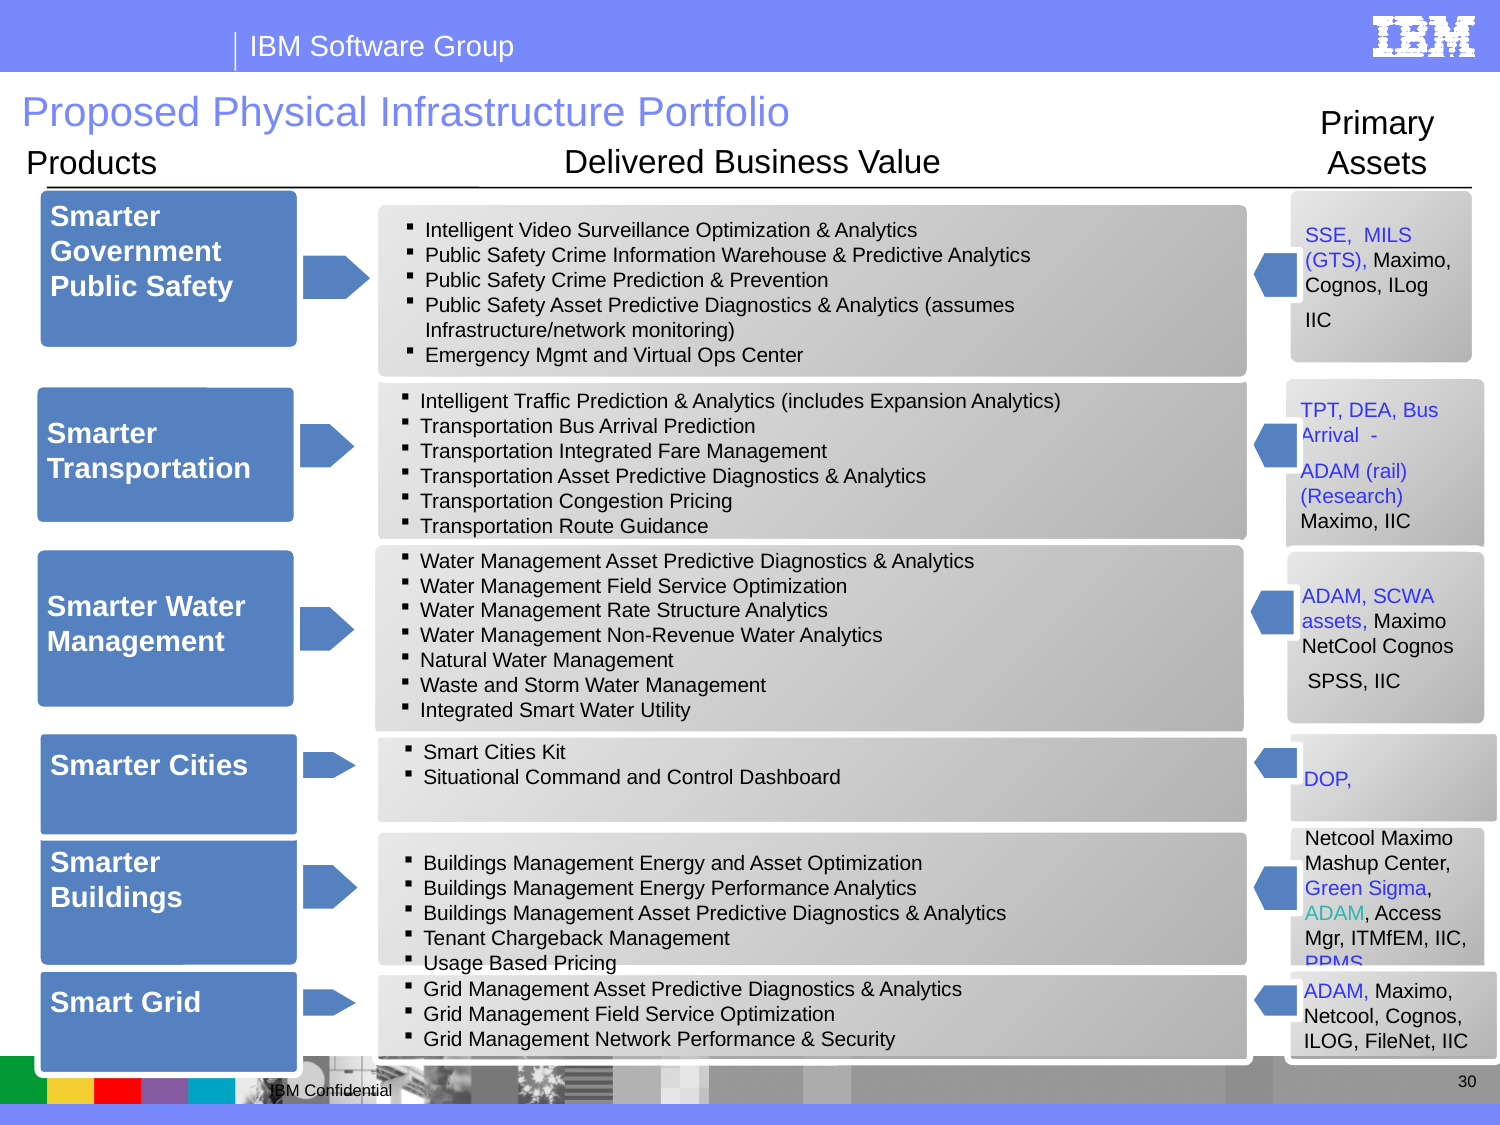

Proposed Physical Infrastructure Portfolio
Primary
Assets

Delivered Business Value
Products

SSE,  MILS (GTS), Maximo, Cognos, ILog
IIC
Smarter Government Public Safety

Intelligent Video Surveillance Optimization & Analytics
Public Safety Crime Information Warehouse & Predictive Analytics
Public Safety Crime Prediction & Prevention
Public Safety Asset Predictive Diagnostics & Analytics (assumes Infrastructure/network monitoring)
Emergency Mgmt and Virtual Ops Center

TPT, DEA, Bus Arrival  -
ADAM (rail) (Research) Maximo, IIC
Intelligent Traffic Prediction & Analytics (includes Expansion Analytics)
Transportation Bus Arrival Prediction
Transportation Integrated Fare Management
Transportation Asset Predictive Diagnostics & Analytics
Transportation Congestion Pricing
Transportation Route Guidance

Smarter Transportation

Water Management Asset Predictive Diagnostics & Analytics
Water Management Field Service Optimization
Water Management Rate Structure Analytics
Water Management Non-Revenue Water Analytics
Natural Water Management
Waste and Storm Water Management
Integrated Smart Water Utility

ADAM, SCWA assets, Maximo NetCool Cognos
 SPSS, IIC

Smarter Water Management

DOP,

Smart Cities Kit
Situational Command and Control Dashboard

Smarter Cities

Netcool Maximo Mashup Center, Green Sigma, ADAM, Access Mgr, ITMfEM, IIC, PPMS

Buildings Management Energy and Asset Optimization
Buildings Management Energy Performance Analytics
Buildings Management Asset Predictive Diagnostics & Analytics
Tenant Chargeback Management
Usage Based Pricing
Smarter Buildings

ADAM, Maximo, Netcool, Cognos, ILOG, FileNet, IIC

Grid Management Asset Predictive Diagnostics & Analytics
Grid Management Field Service Optimization
Grid Management Network Performance & Security

Smart Grid

30
IBM Confidential